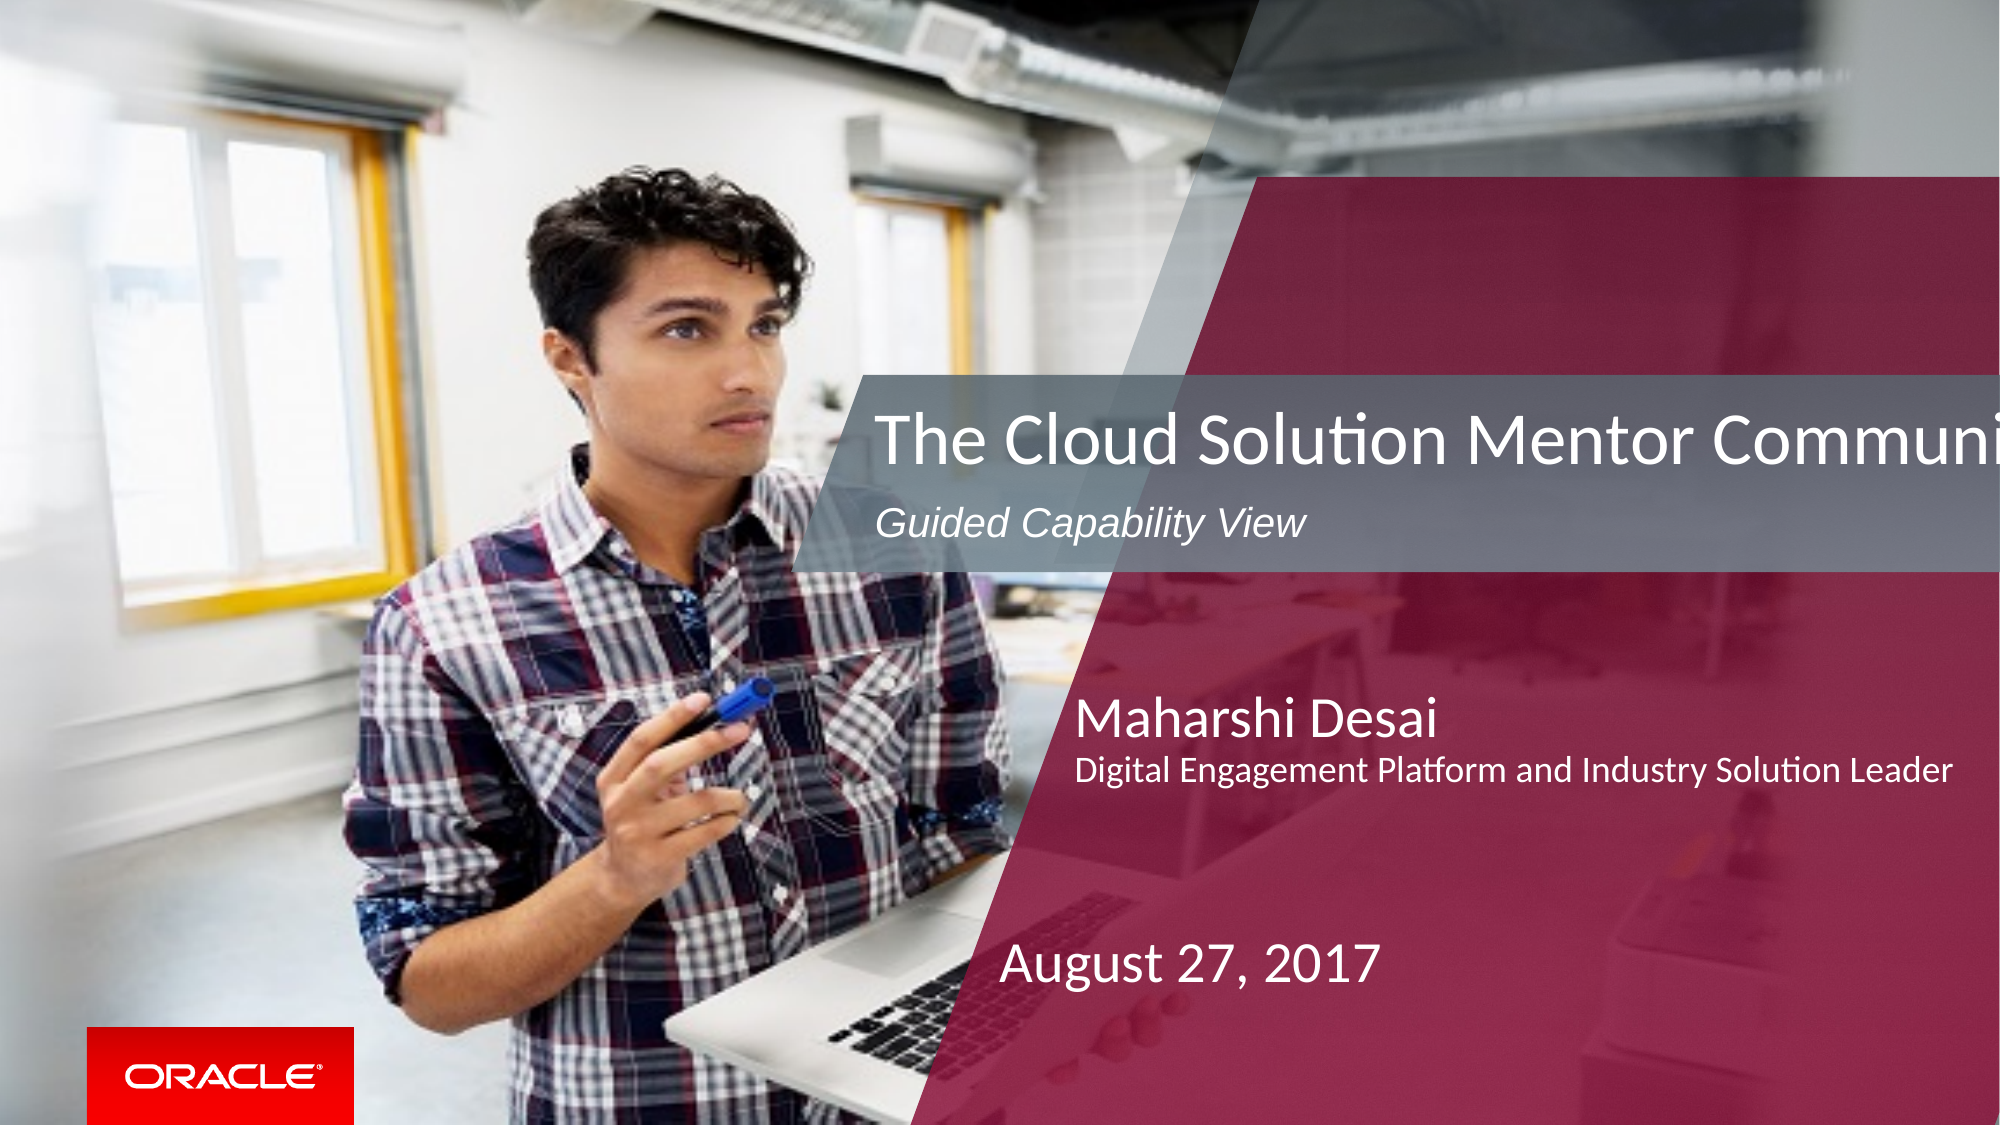

The Cloud Solution Mentor Community
Guided Capability View
Maharshi Desai
Digital Engagement Platform and Industry Solution Leader
August 27, 2017